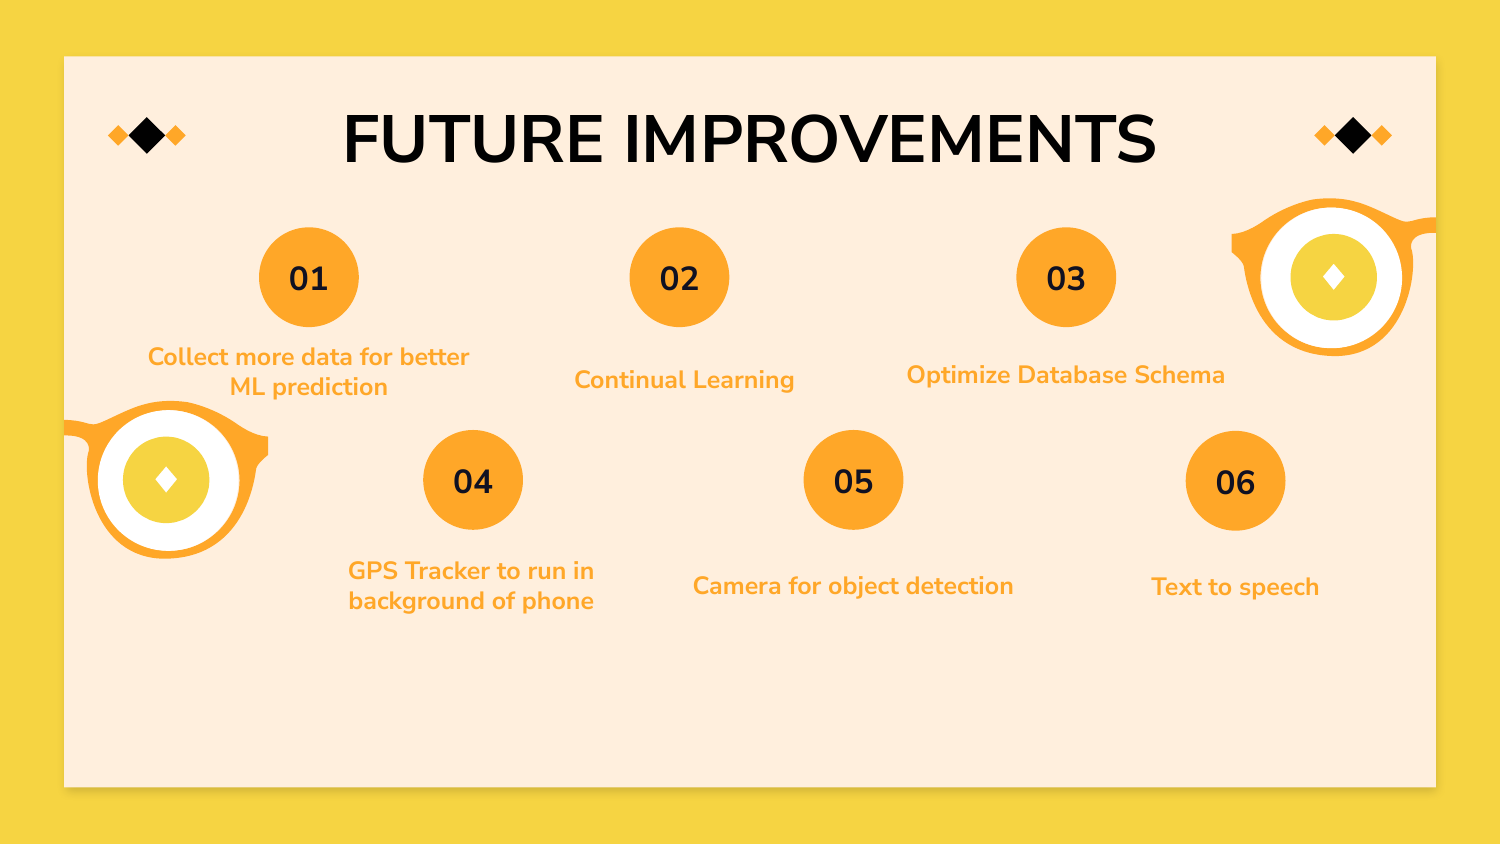

# FUTURE IMPROVEMENTS

01
02
03
Collect more data for better ML prediction
Optimize Database Schema
Continual Learning

04
05
06
Camera for object detection
GPS Tracker to run in background of phone
Text to speech